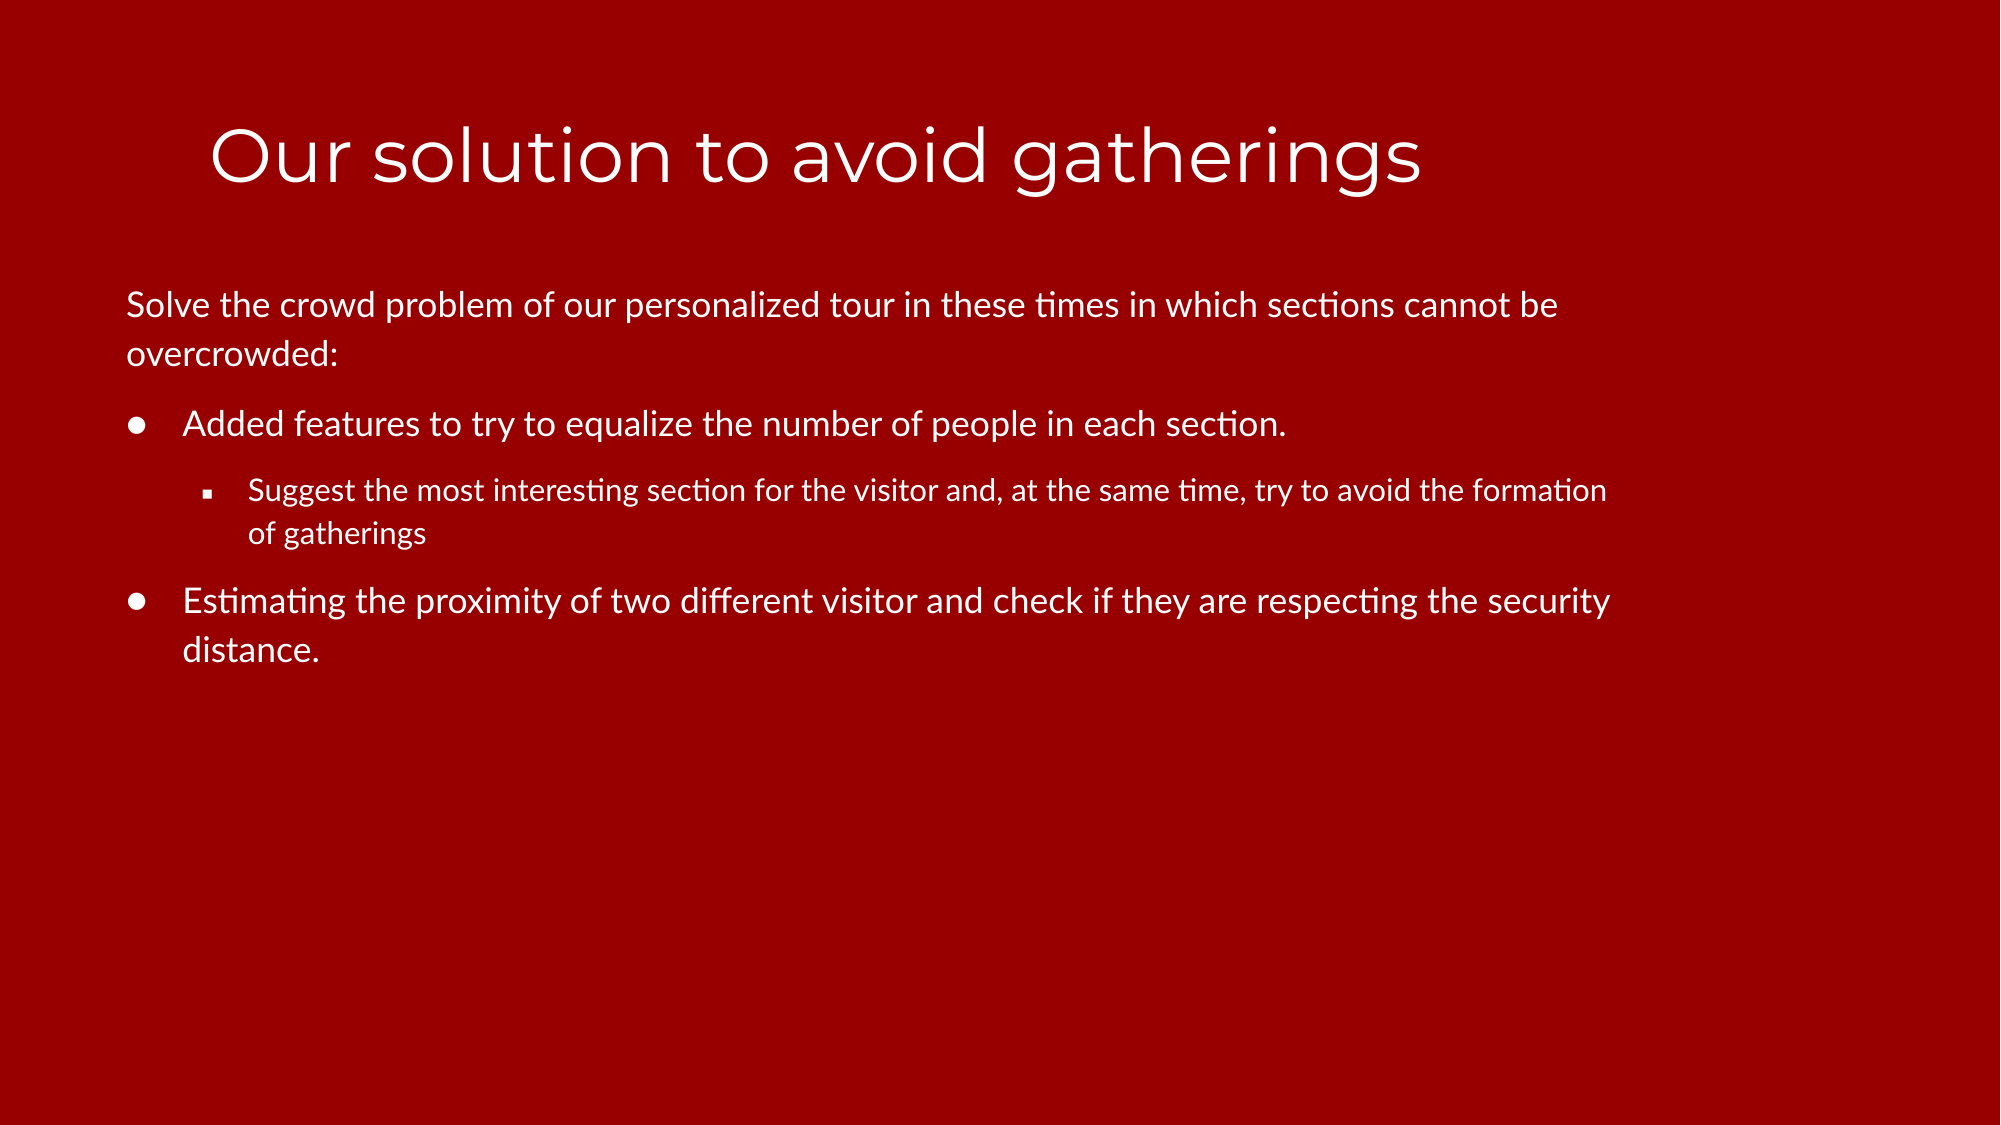

# Our solution to avoid gatherings
Solve the crowd problem of our personalized tour in these times in which sections cannot be overcrowded:
Added features to try to equalize the number of people in each section.
Suggest the most interesting section for the visitor and, at the same time, try to avoid the formation of gatherings
Estimating the proximity of two different visitor and check if they are respecting the security distance.